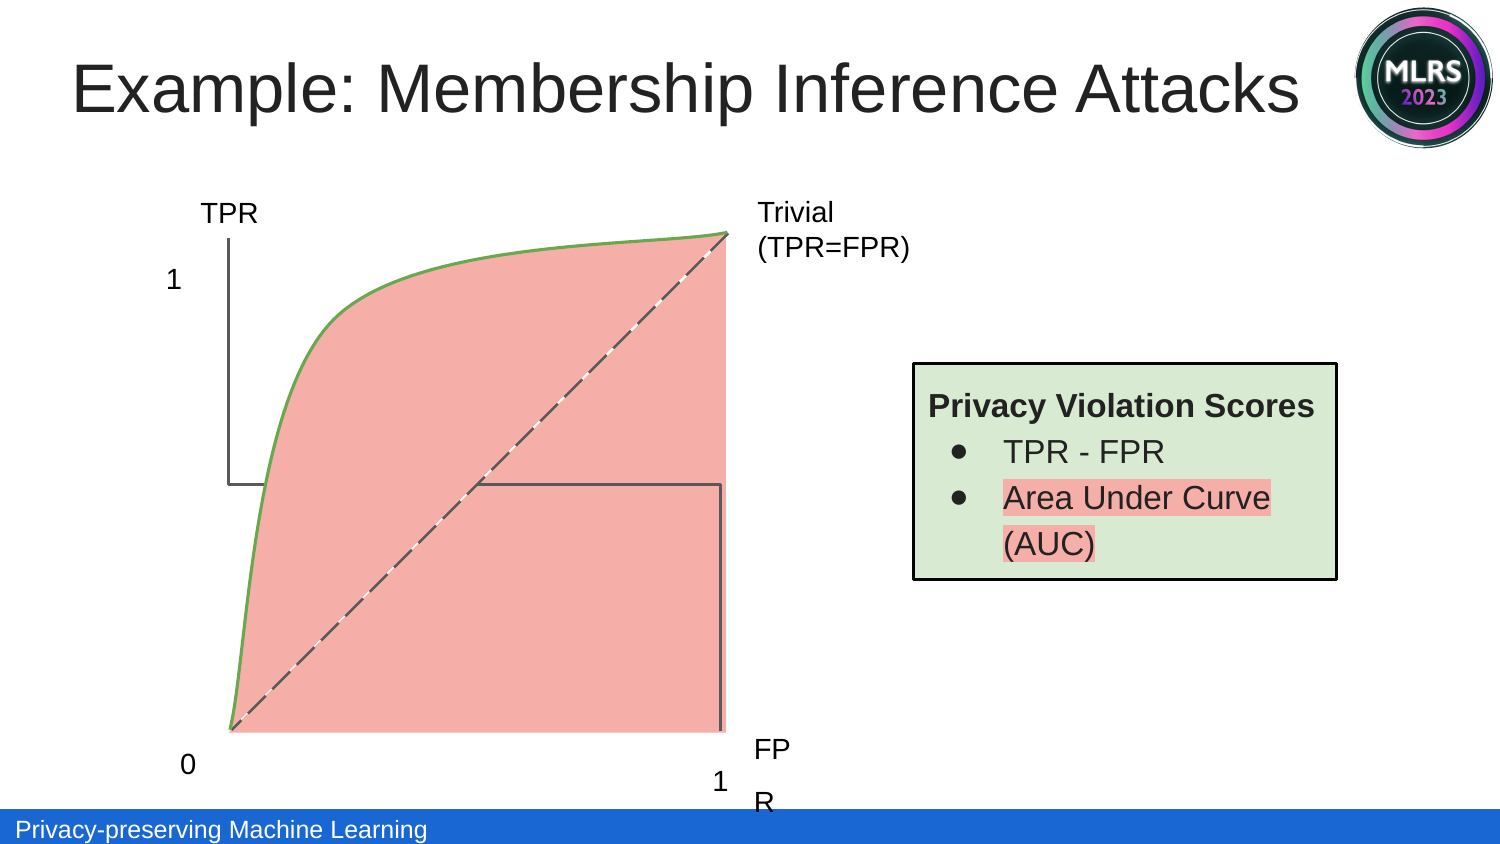

Example: Membership Inference Attacks
TPR
Trivial (TPR=FPR)
1

Privacy Violation Scores
TPR - FPR
Area Under Curve (AUC)
FPR
0
1